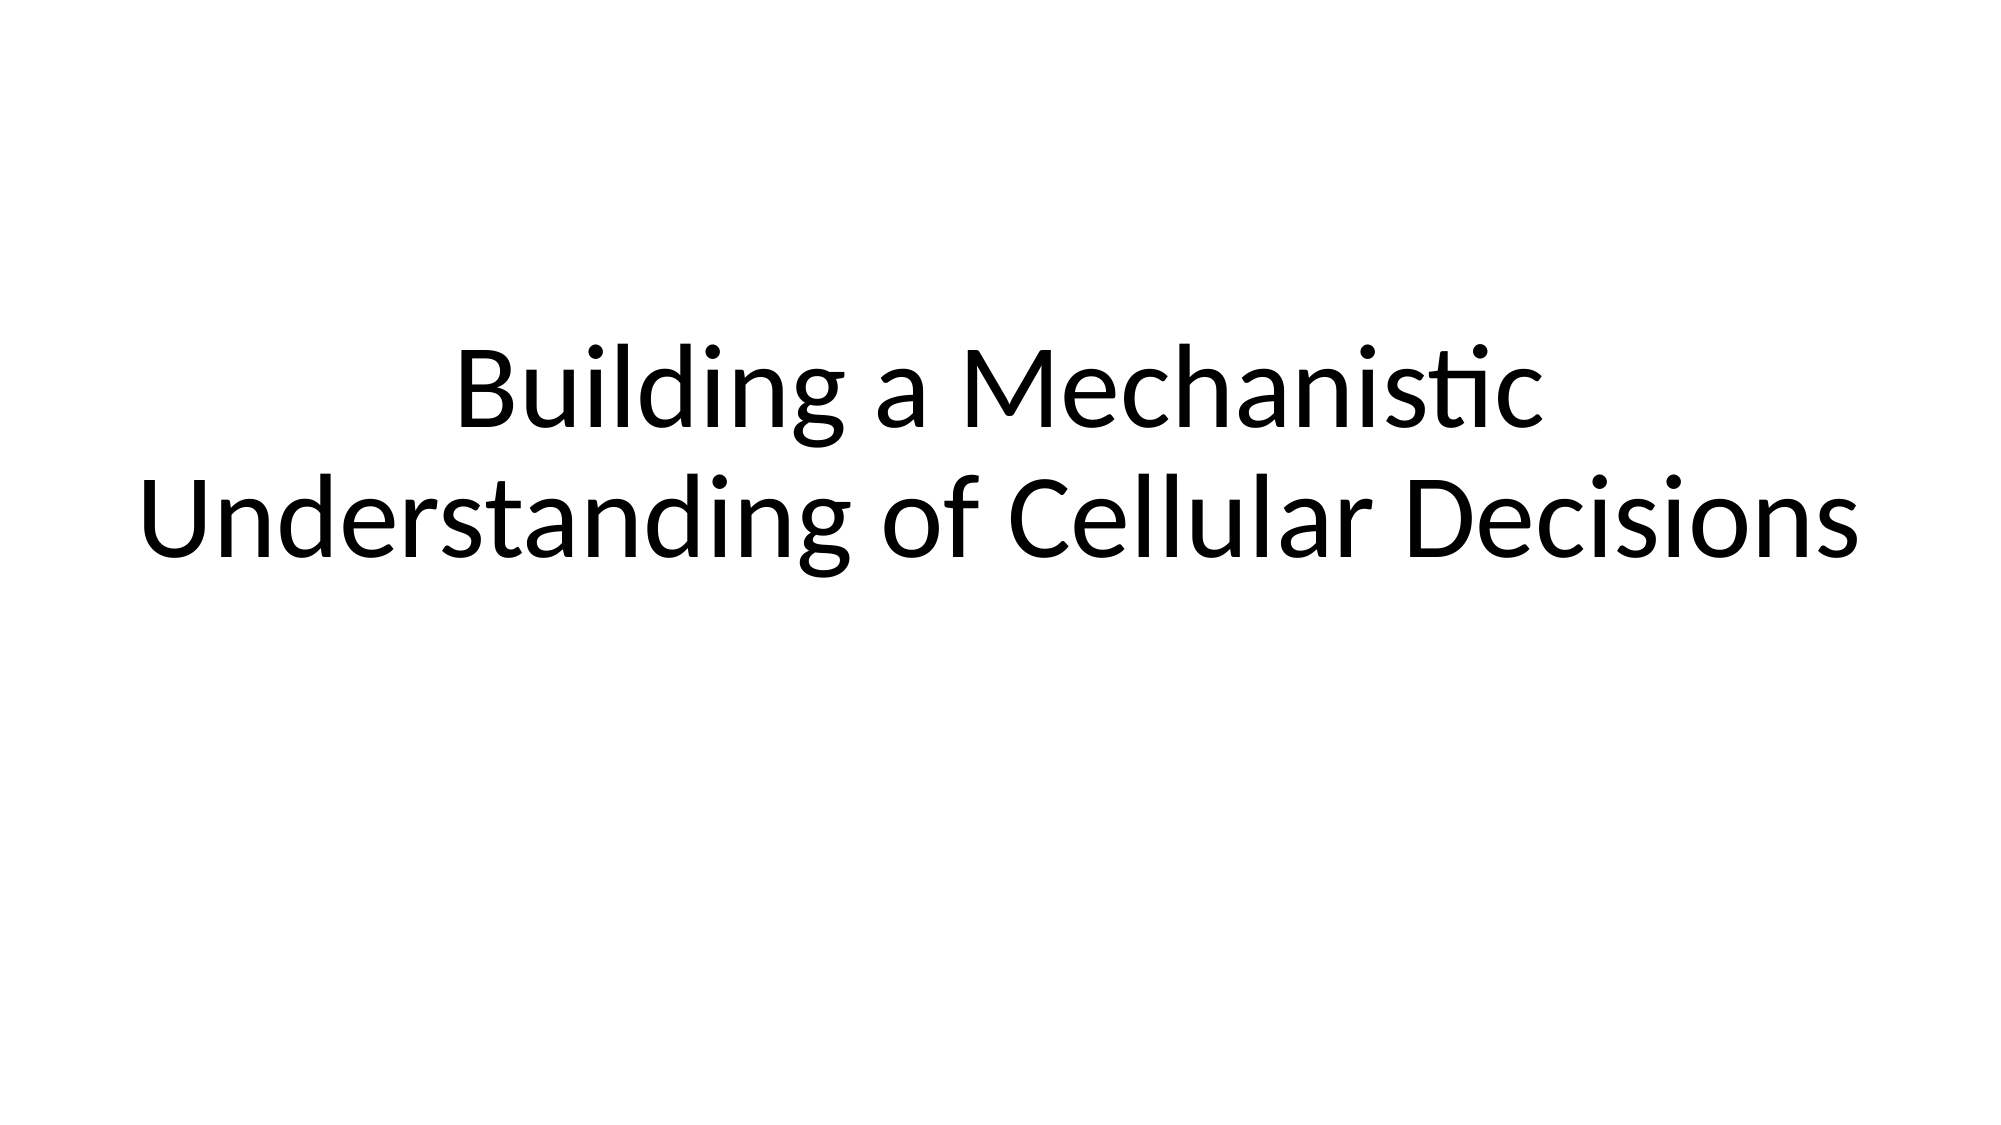

# Building a Mechanistic Understanding of Cellular Decisions